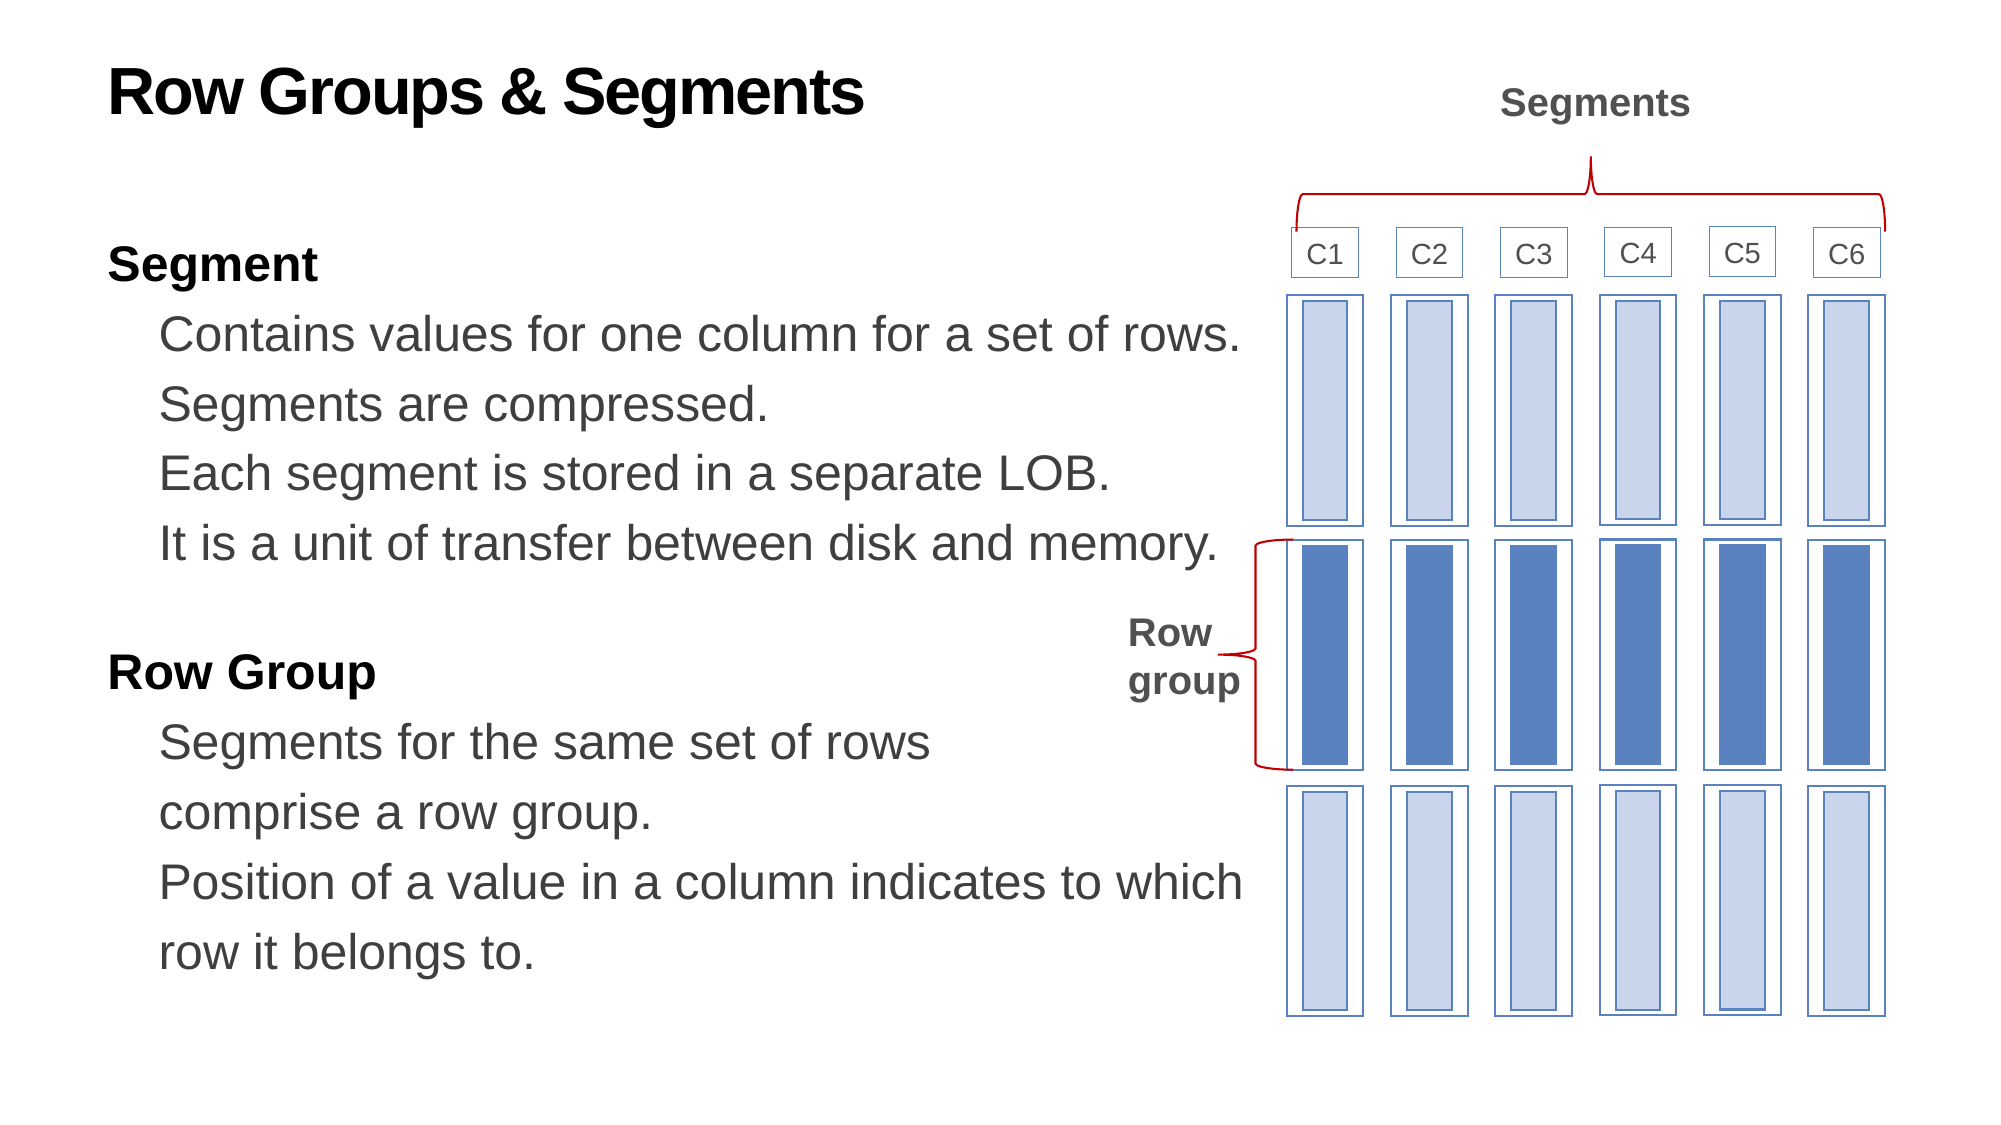

# Row Groups & Segments
Segments
C5

C4

C1

C2

C3

C6

Segment
Contains values for one column for a set of rows.
Segments are compressed.
Each segment is stored in a separate LOB.
It is a unit of transfer between disk and memory.

Row Group
Segments for the same set of rows
comprise a row group.
Position of a value in a column indicates to which
row it belongs to.

Row group